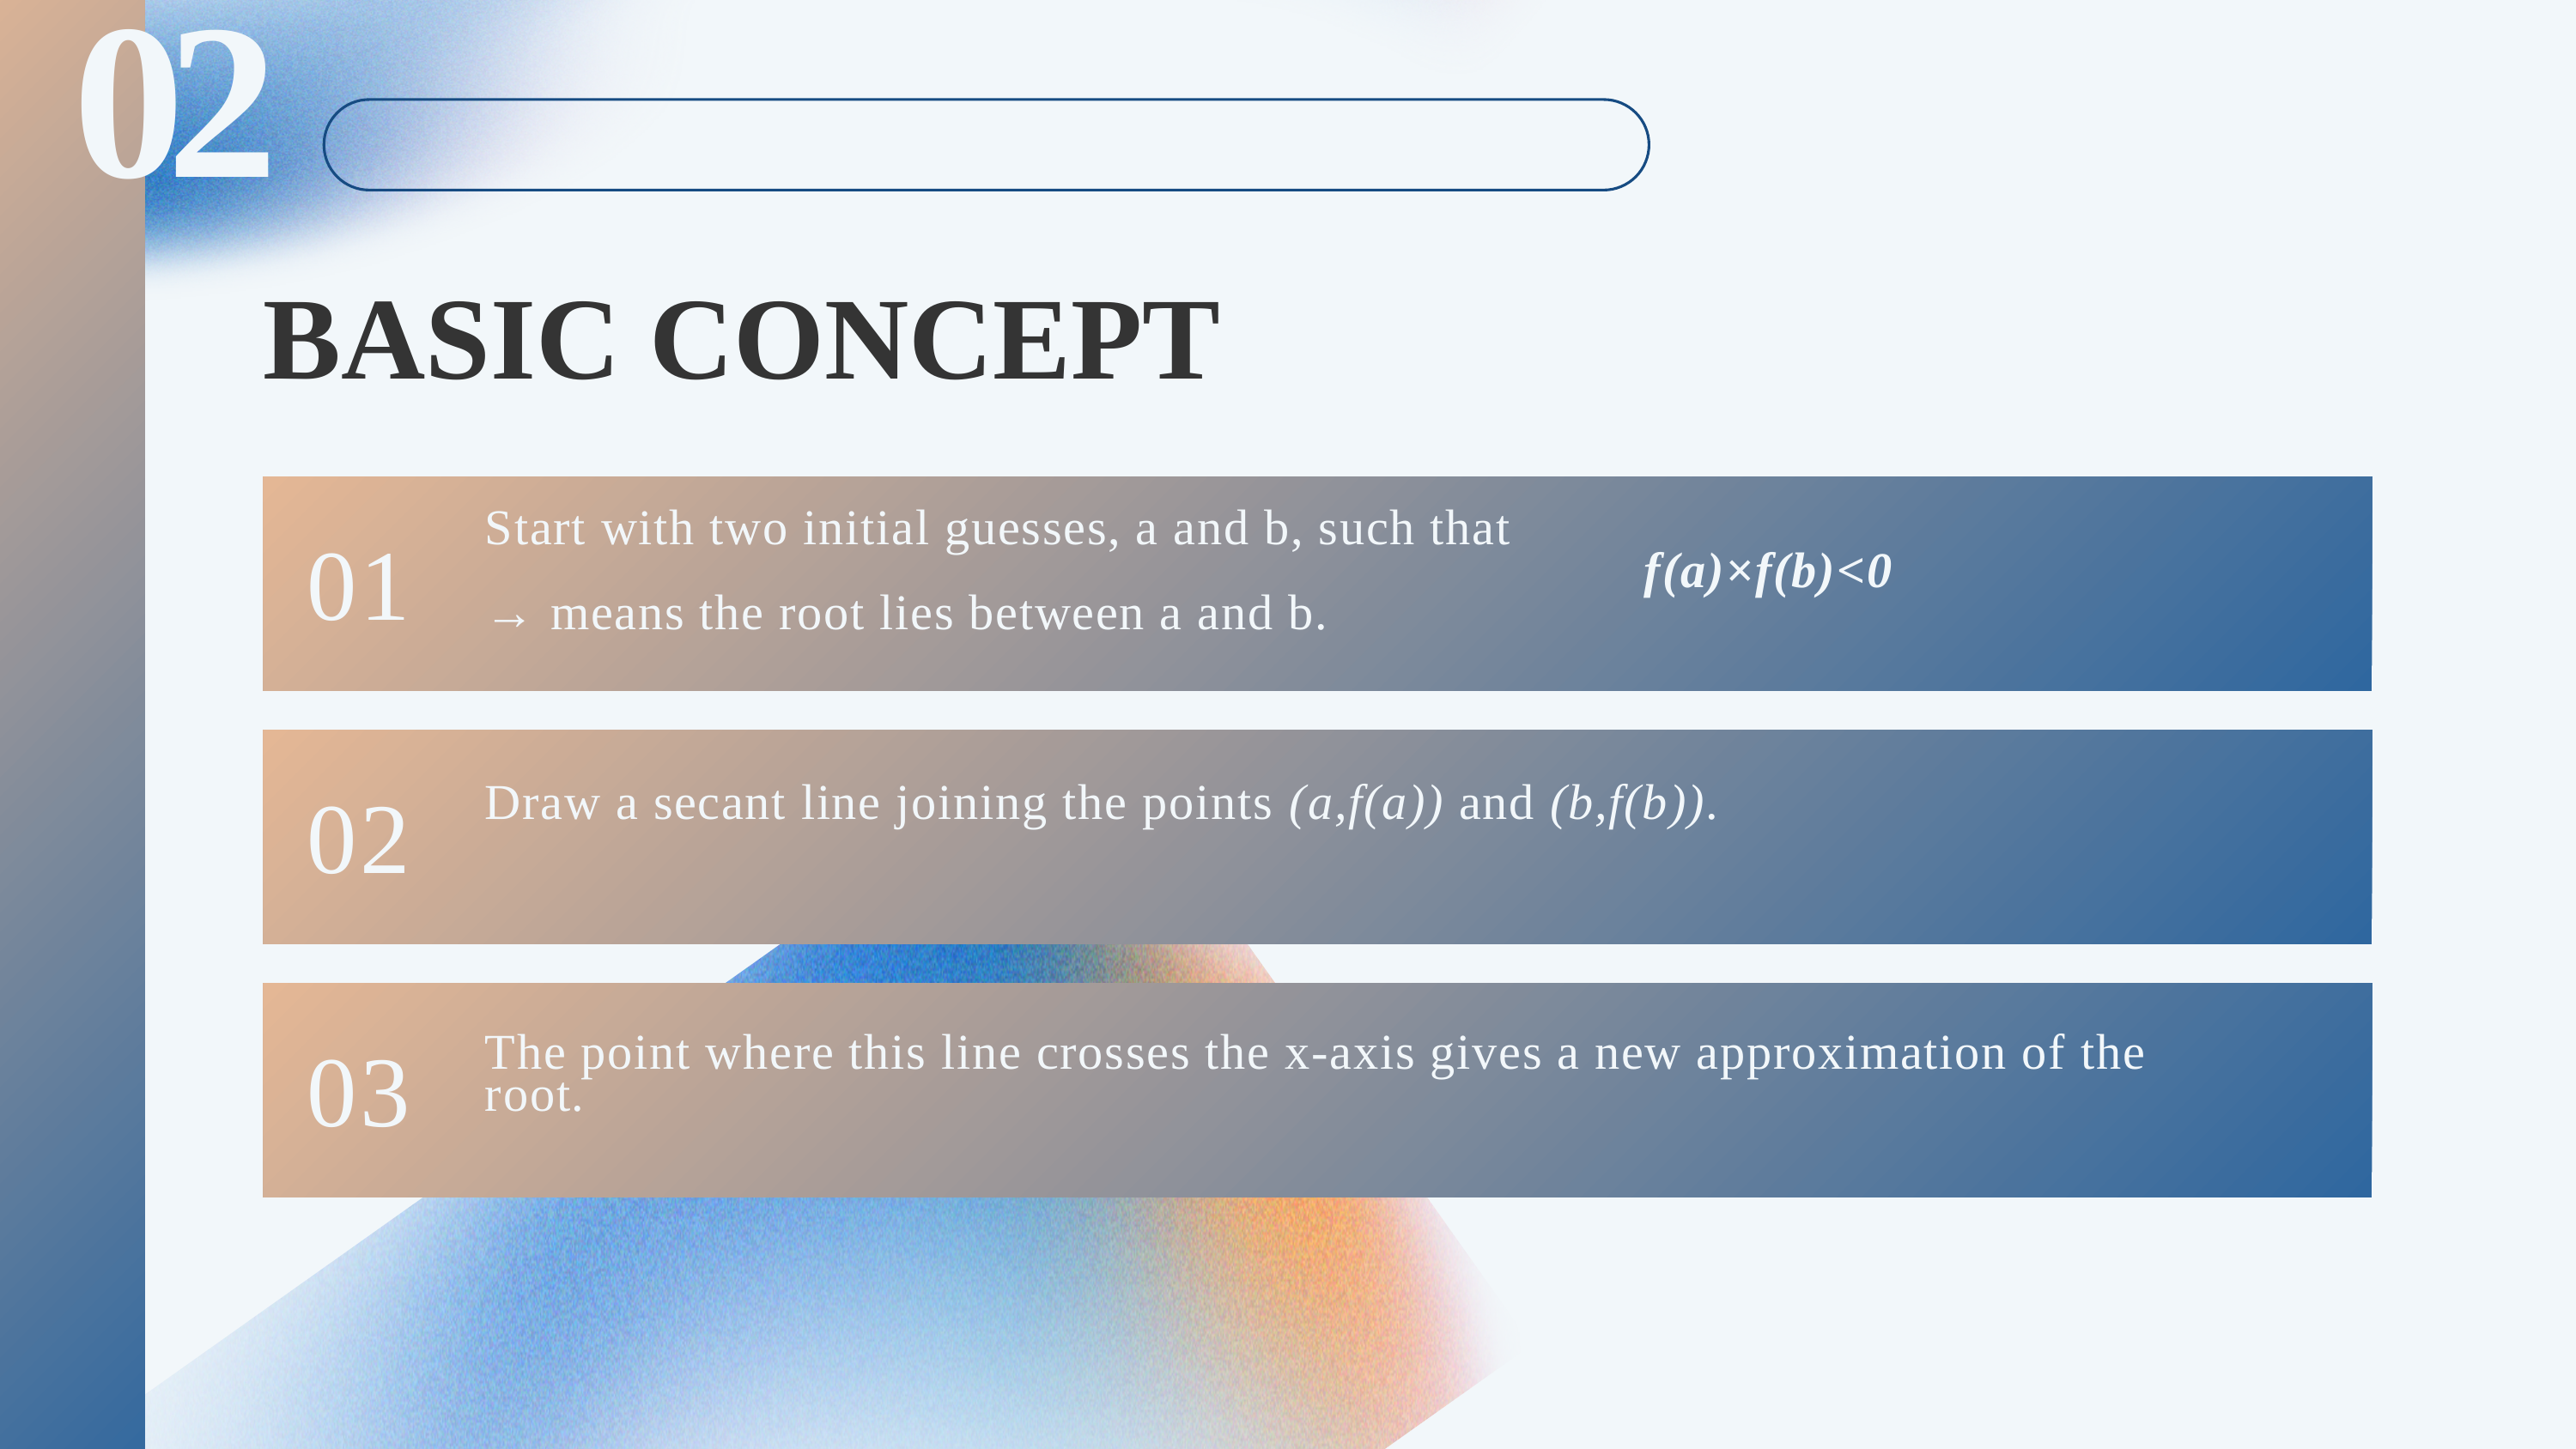

02
BASIC CONCEPT

01
Start with two initial guesses, a and b, such that
									f(a)×f(b)<0
→ means the root lies between a and b.

02
Draw a secant line joining the points (a,f(a)) and (b,f(b)).

03
The point where this line crosses the x-axis gives a new approximation of the root.